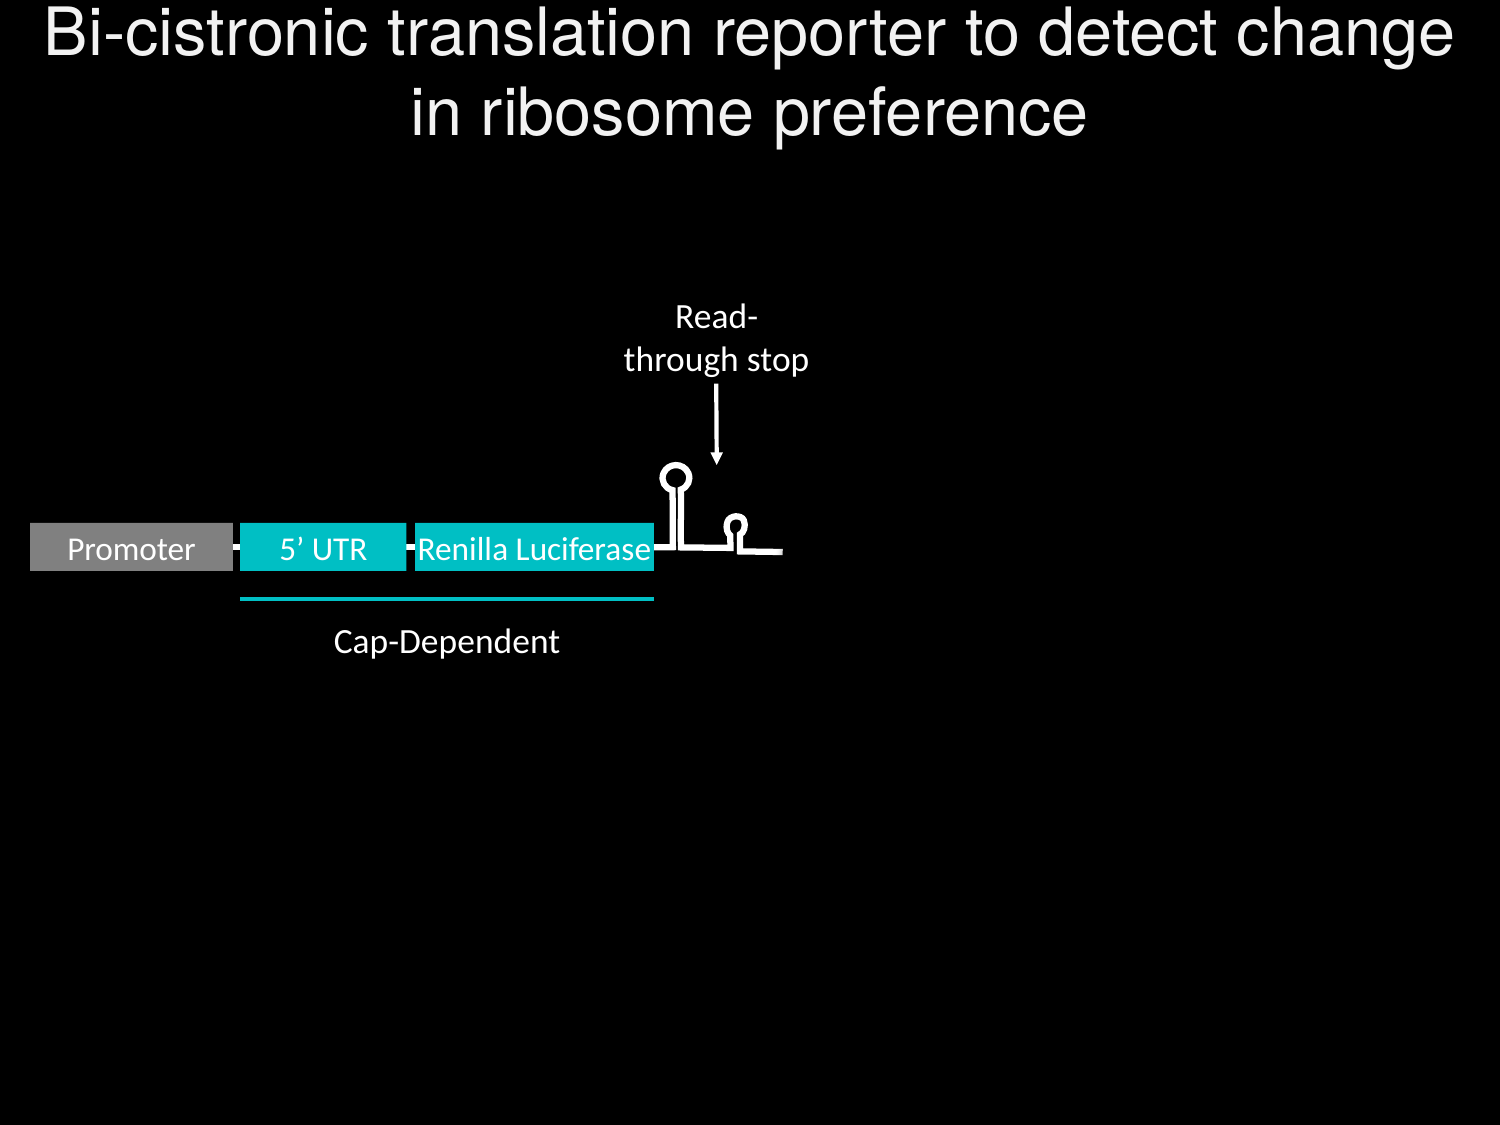

# Bi-cistronic translation reporter to detect change in ribosome preference
Read-
through stop
IRES

5’ UTR
Renilla Luciferase
Firefly Luciferase
Promoter

3’ UTR

Cap-Dependent
Cap-Independent